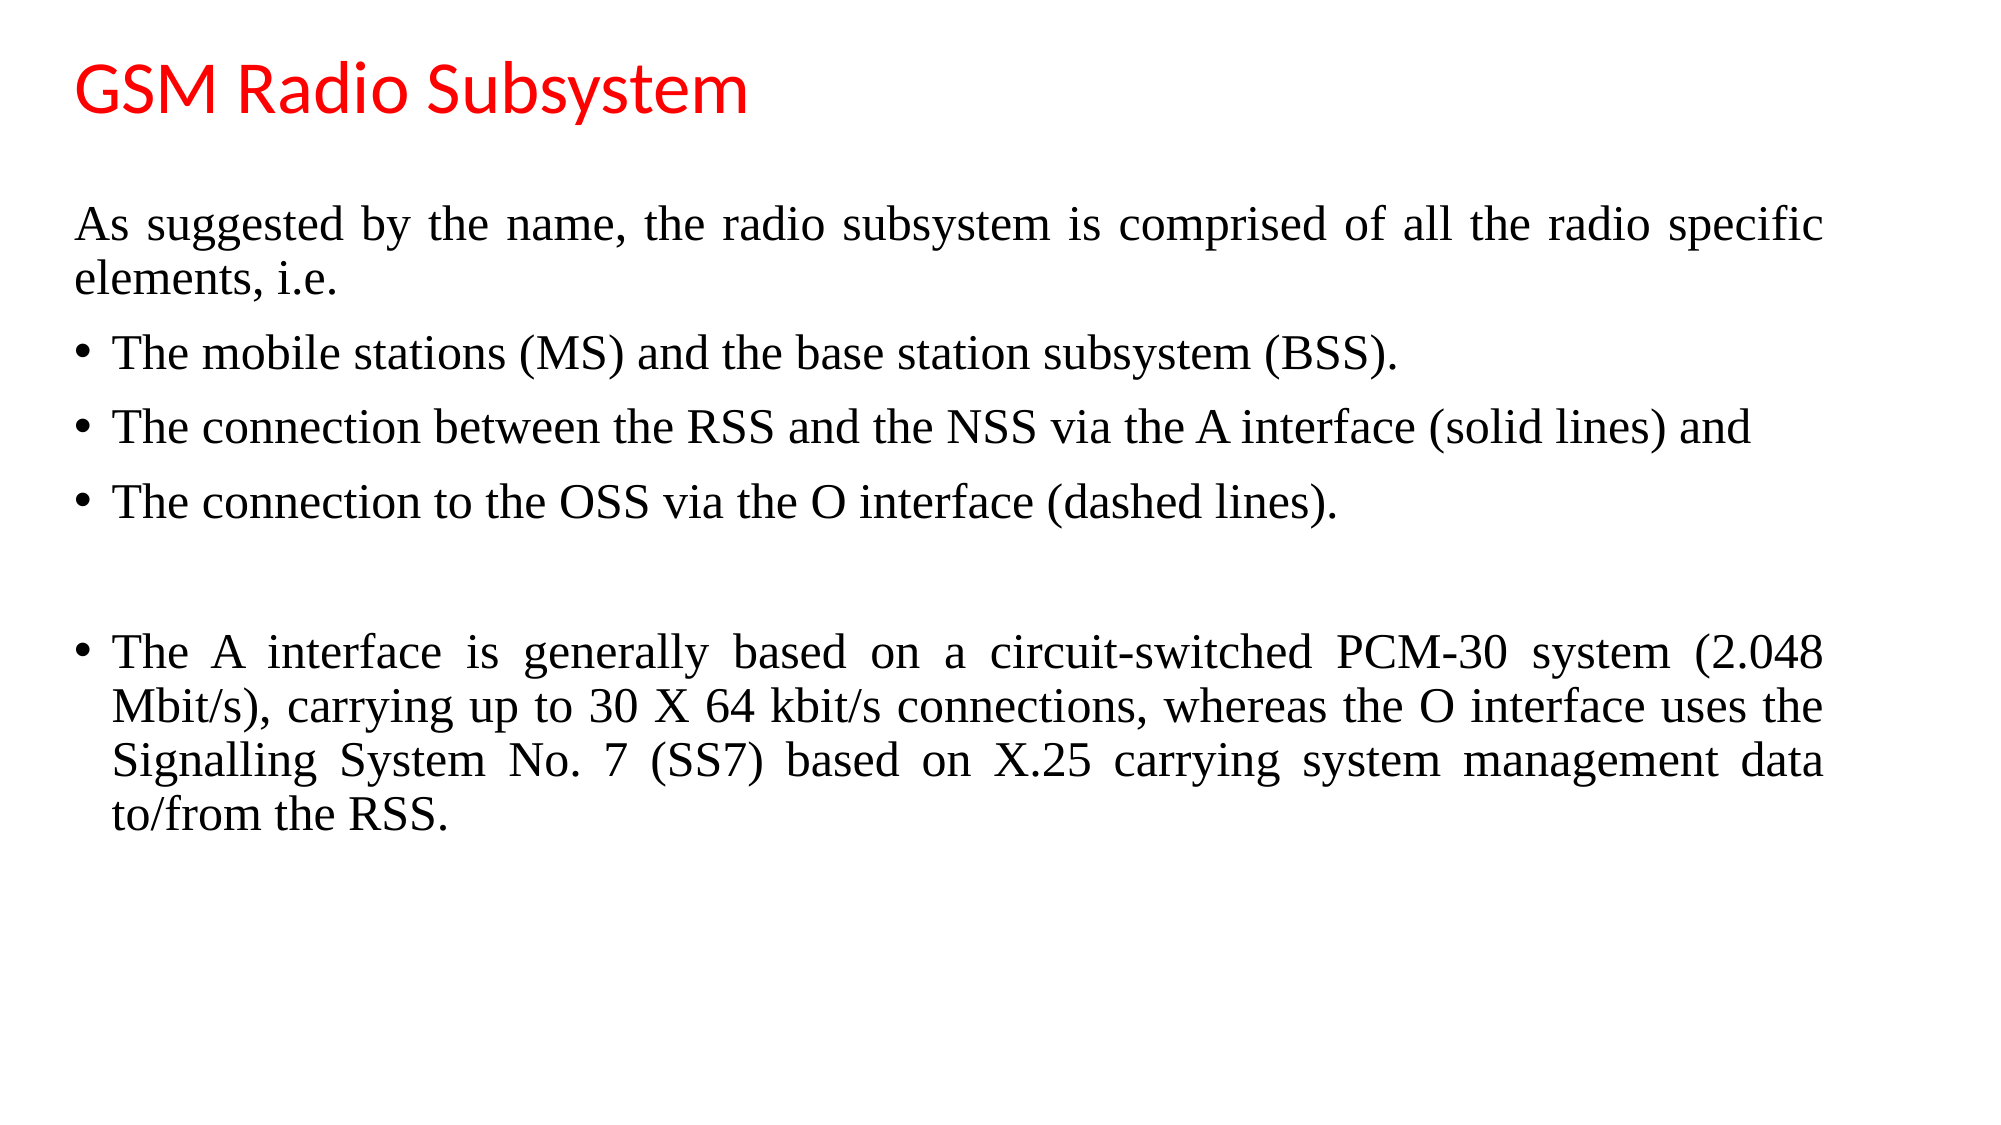

# GSM Radio Subsystem
As suggested by the name, the radio subsystem is comprised of all the radio specific elements, i.e.
The mobile stations (MS) and the base station subsystem (BSS).
The connection between the RSS and the NSS via the A interface (solid lines) and
The connection to the OSS via the O interface (dashed lines).

The A interface is generally based on a circuit-switched PCM-30 system (2.048 Mbit/s), carrying up to 30 X 64 kbit/s connections, whereas the O interface uses the Signalling System No. 7 (SS7) based on X.25 carrying system management data to/from the RSS.